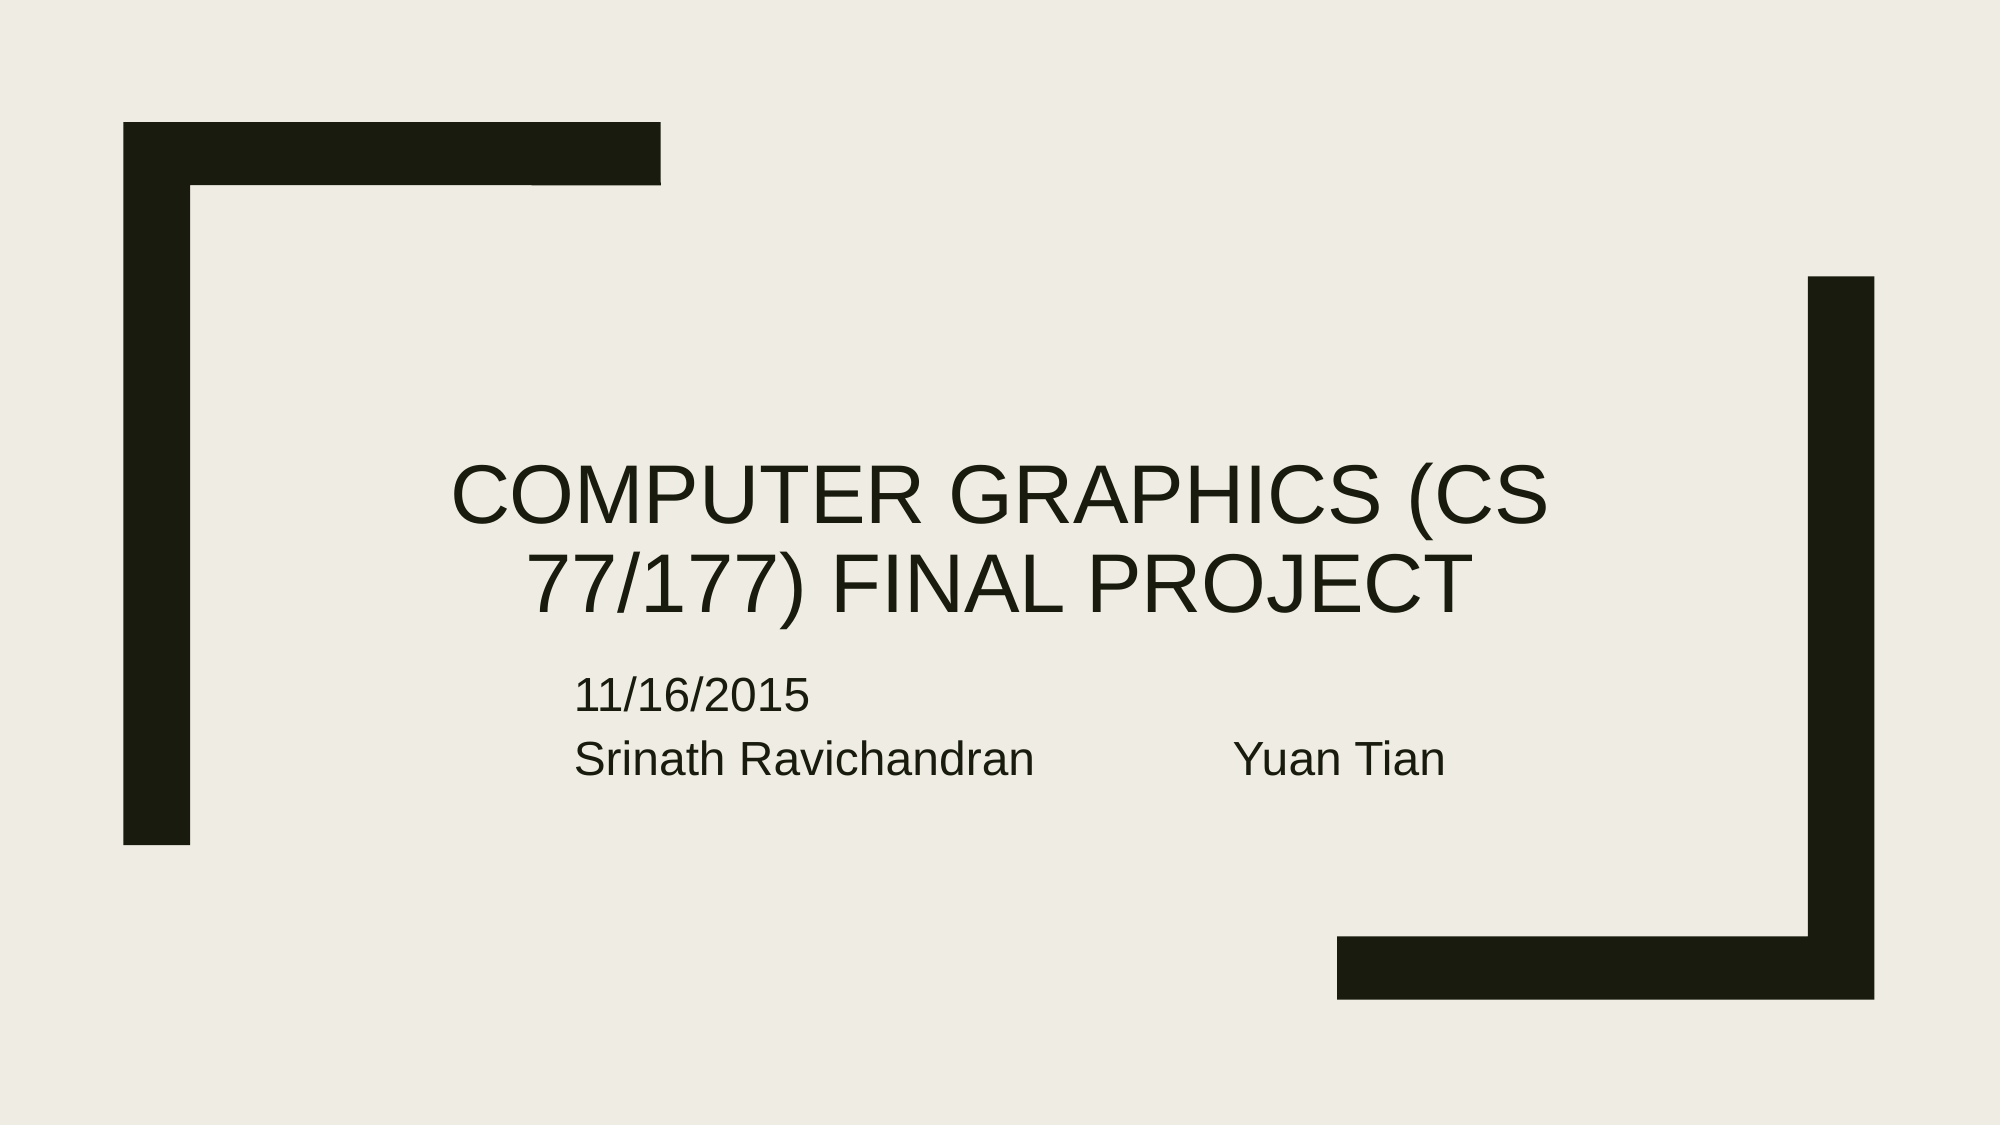

# Computer graphics (CS 77/177) final project
         11/16/2015
         Srinath Ravichandran               Yuan Tian